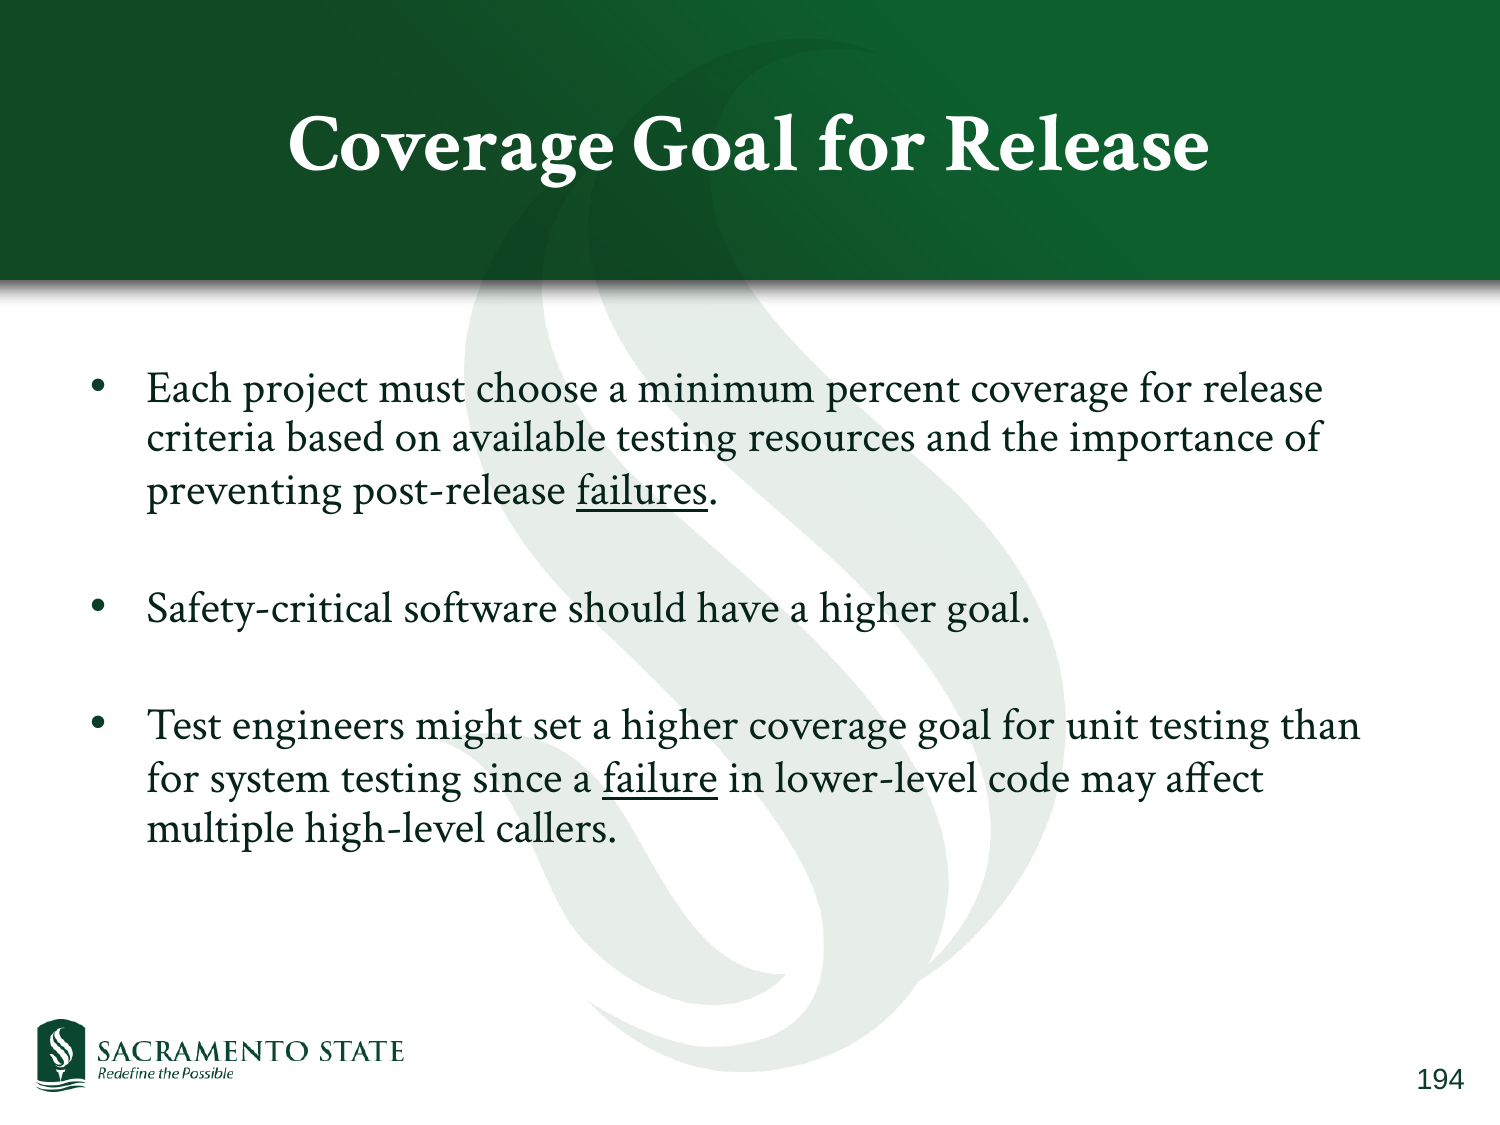

# Coverage Goal for Release
Each project must choose a minimum percent coverage for release criteria based on available testing resources and the importance of preventing post-release failures.

Safety-critical software should have a higher goal.

Test engineers might set a higher coverage goal for unit testing than for system testing since a failure in lower-level code may affect multiple high-level callers.
194